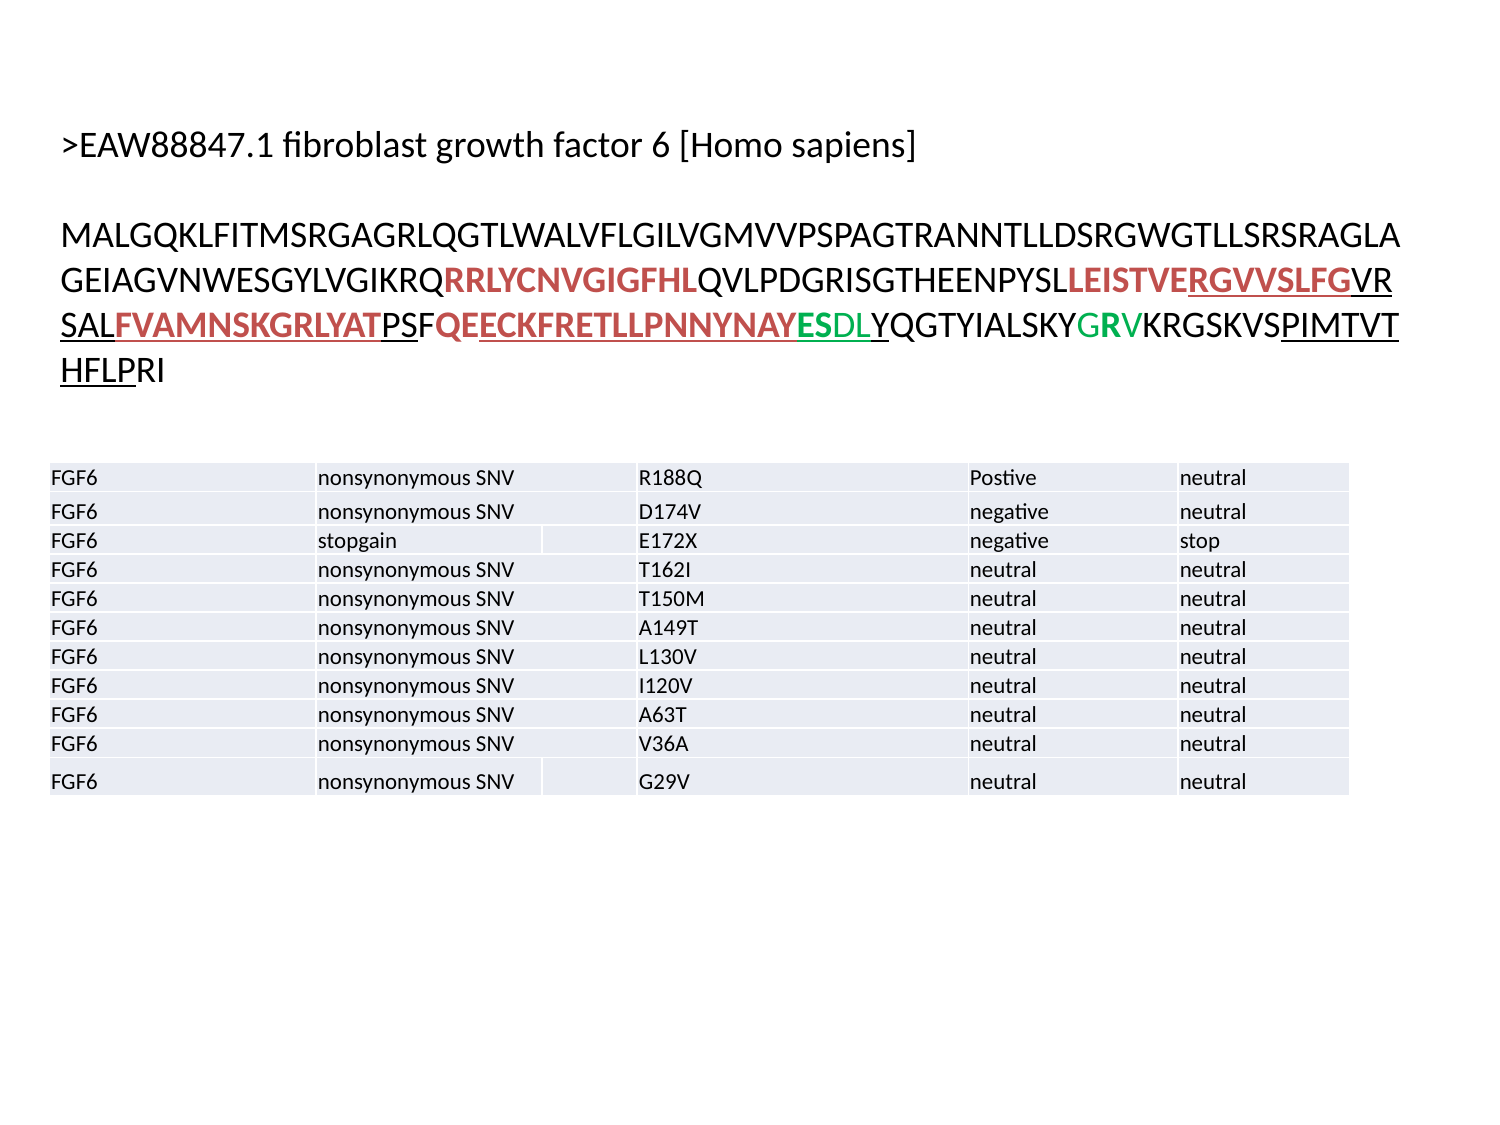

>EAW88847.1 fibroblast growth factor 6 [Homo sapiens]

MALGQKLFITMSRGAGRLQGTLWALVFLGILVGMVVPSPAGTRANNTLLDSRGWGTLLSRSRAGLAGEIAGVNWESGYLVGIKRQRRLYCNVGIGFHLQVLPDGRISGTHEENPYSLLEISTVERGVVSLFGVRSALFVAMNSKGRLYATPSFQEECKFRETLLPNNYNAYESDLYQGTYIALSKYGRVKRGSKVSPIMTVTHFLPRI
| FGF6 | nonsynonymous SNV |  | R188Q | Postive | neutral |
| --- | --- | --- | --- | --- | --- |
| FGF6 | nonsynonymous SNV |  | D174V | negative | neutral |
| FGF6 | stopgain |  | E172X | negative | stop |
| FGF6 | nonsynonymous SNV |  | T162I | neutral | neutral |
| FGF6 | nonsynonymous SNV |  | T150M | neutral | neutral |
| FGF6 | nonsynonymous SNV |  | A149T | neutral | neutral |
| FGF6 | nonsynonymous SNV |  | L130V | neutral | neutral |
| FGF6 | nonsynonymous SNV |  | I120V | neutral | neutral |
| FGF6 | nonsynonymous SNV |  | A63T | neutral | neutral |
| FGF6 | nonsynonymous SNV |  | V36A | neutral | neutral |
| FGF6 | nonsynonymous SNV |  | G29V | neutral | neutral |